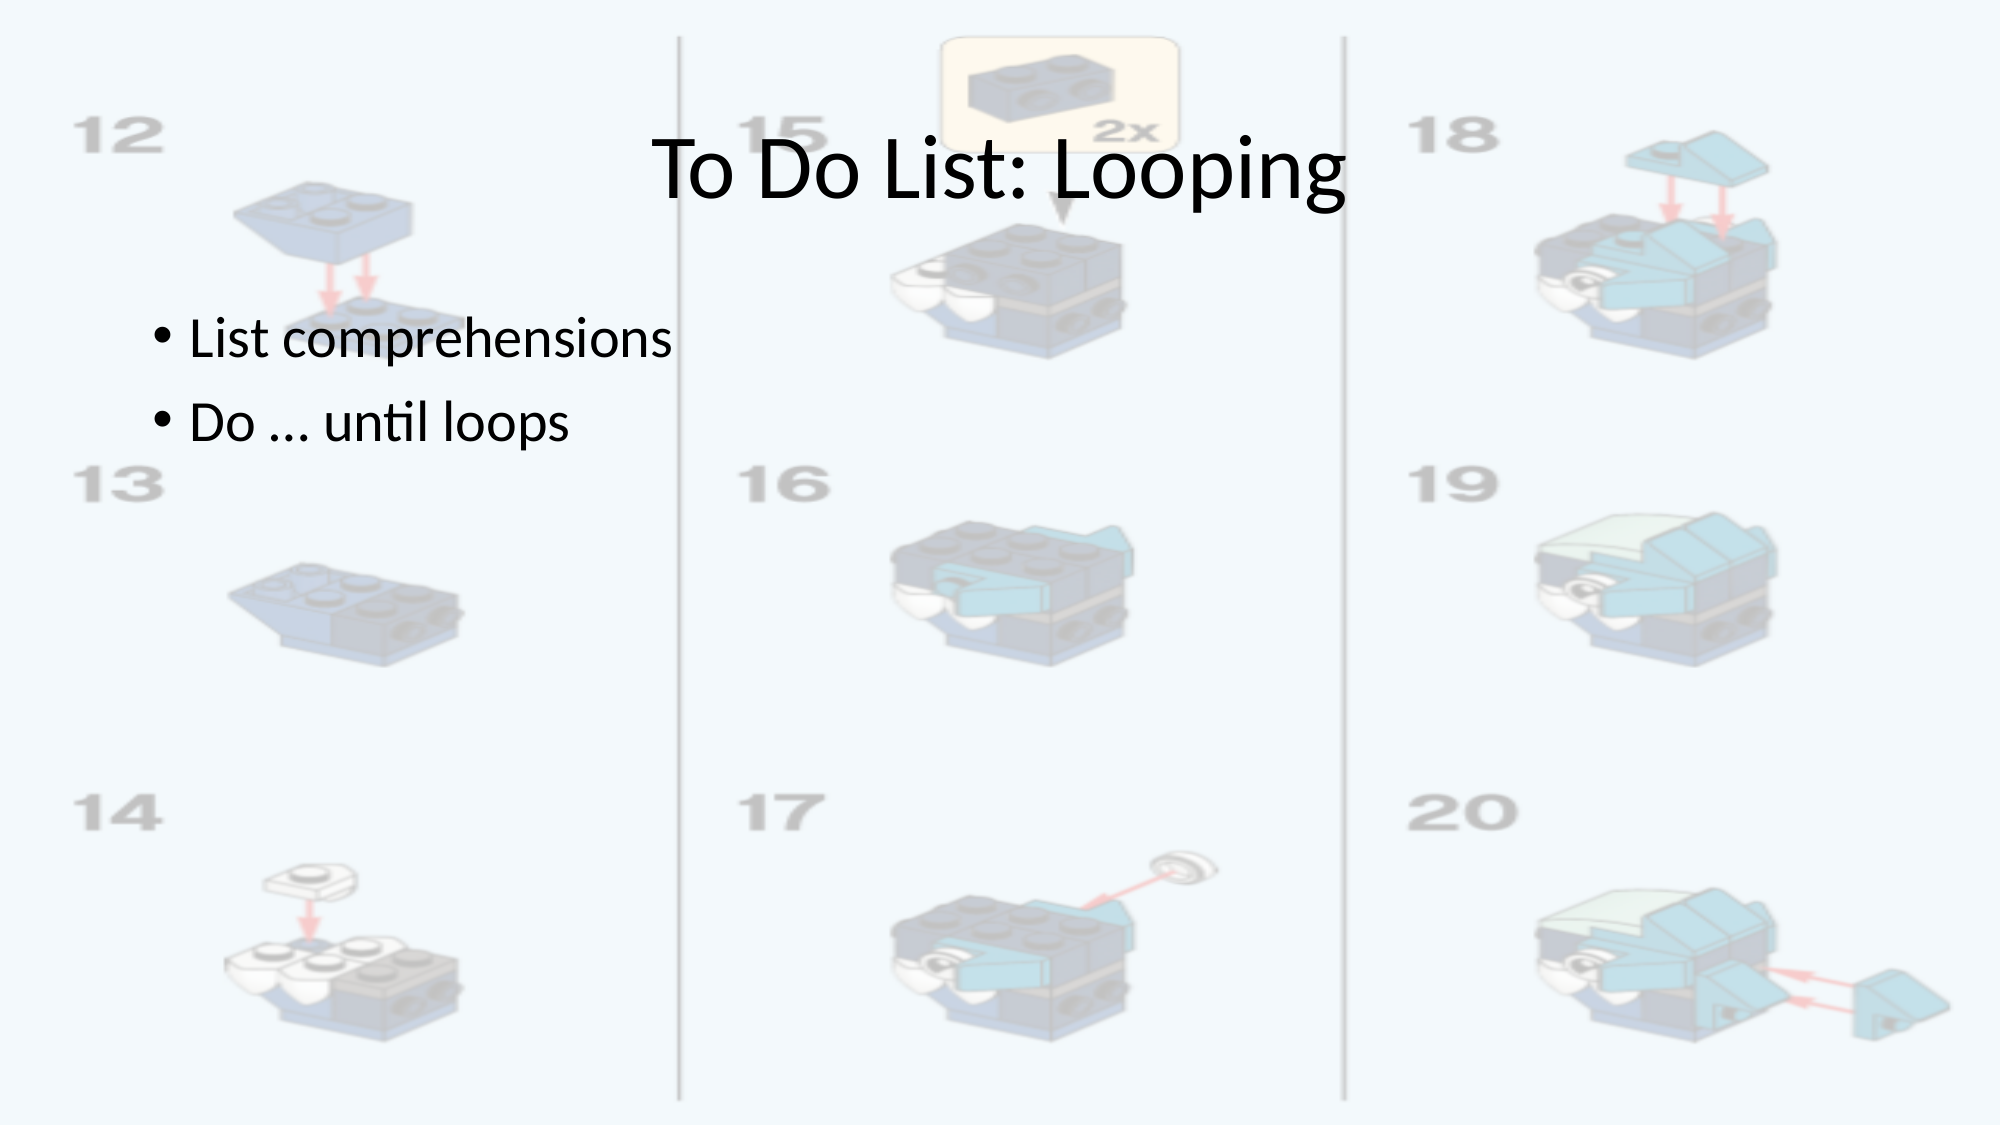

# To Do List: Looping
List comprehensions
Do … until loops